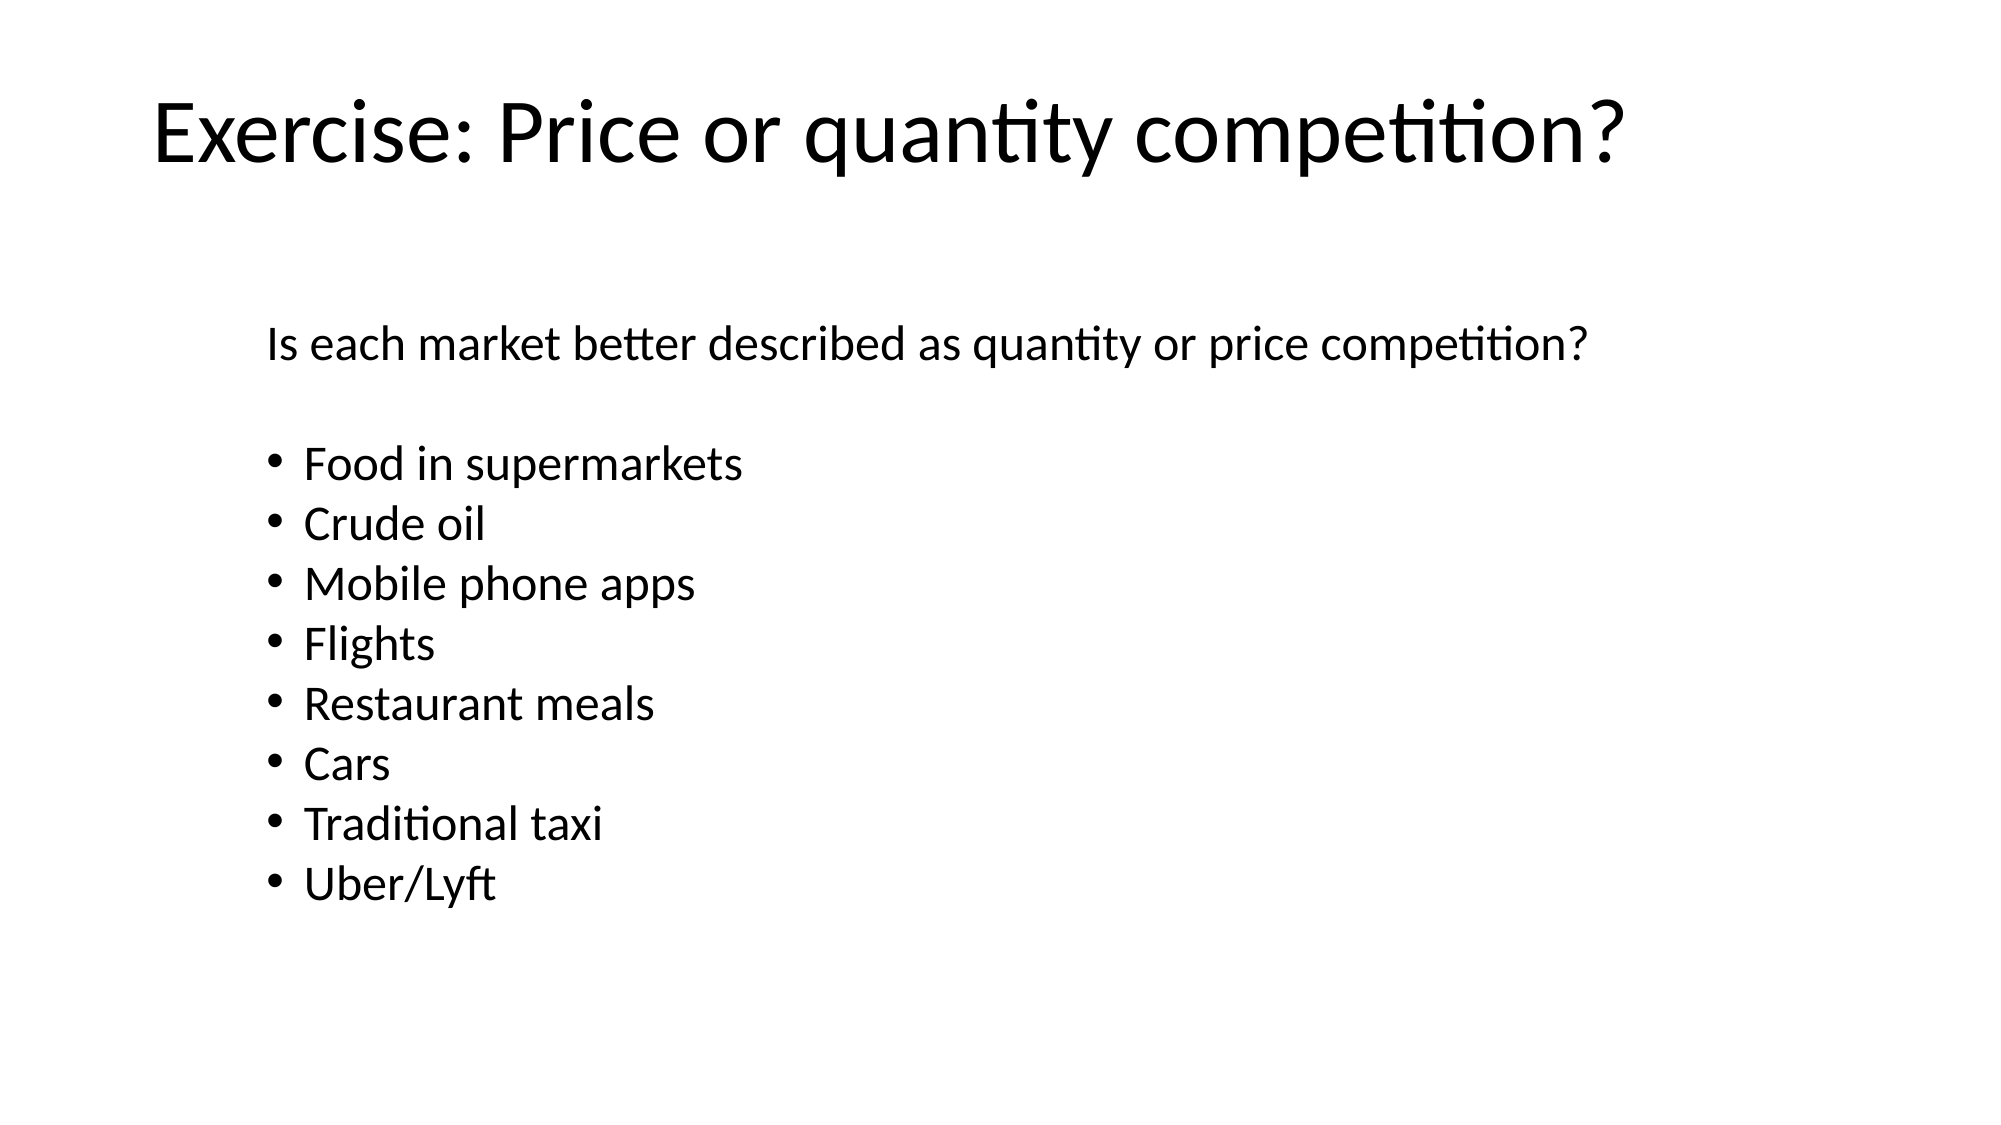

# Exercise: Price or quantity competition?
Is each market better described as quantity or price competition?

Food in supermarkets
Crude oil
Mobile phone apps
Flights
Restaurant meals
Cars
Traditional taxi
Uber/Lyft